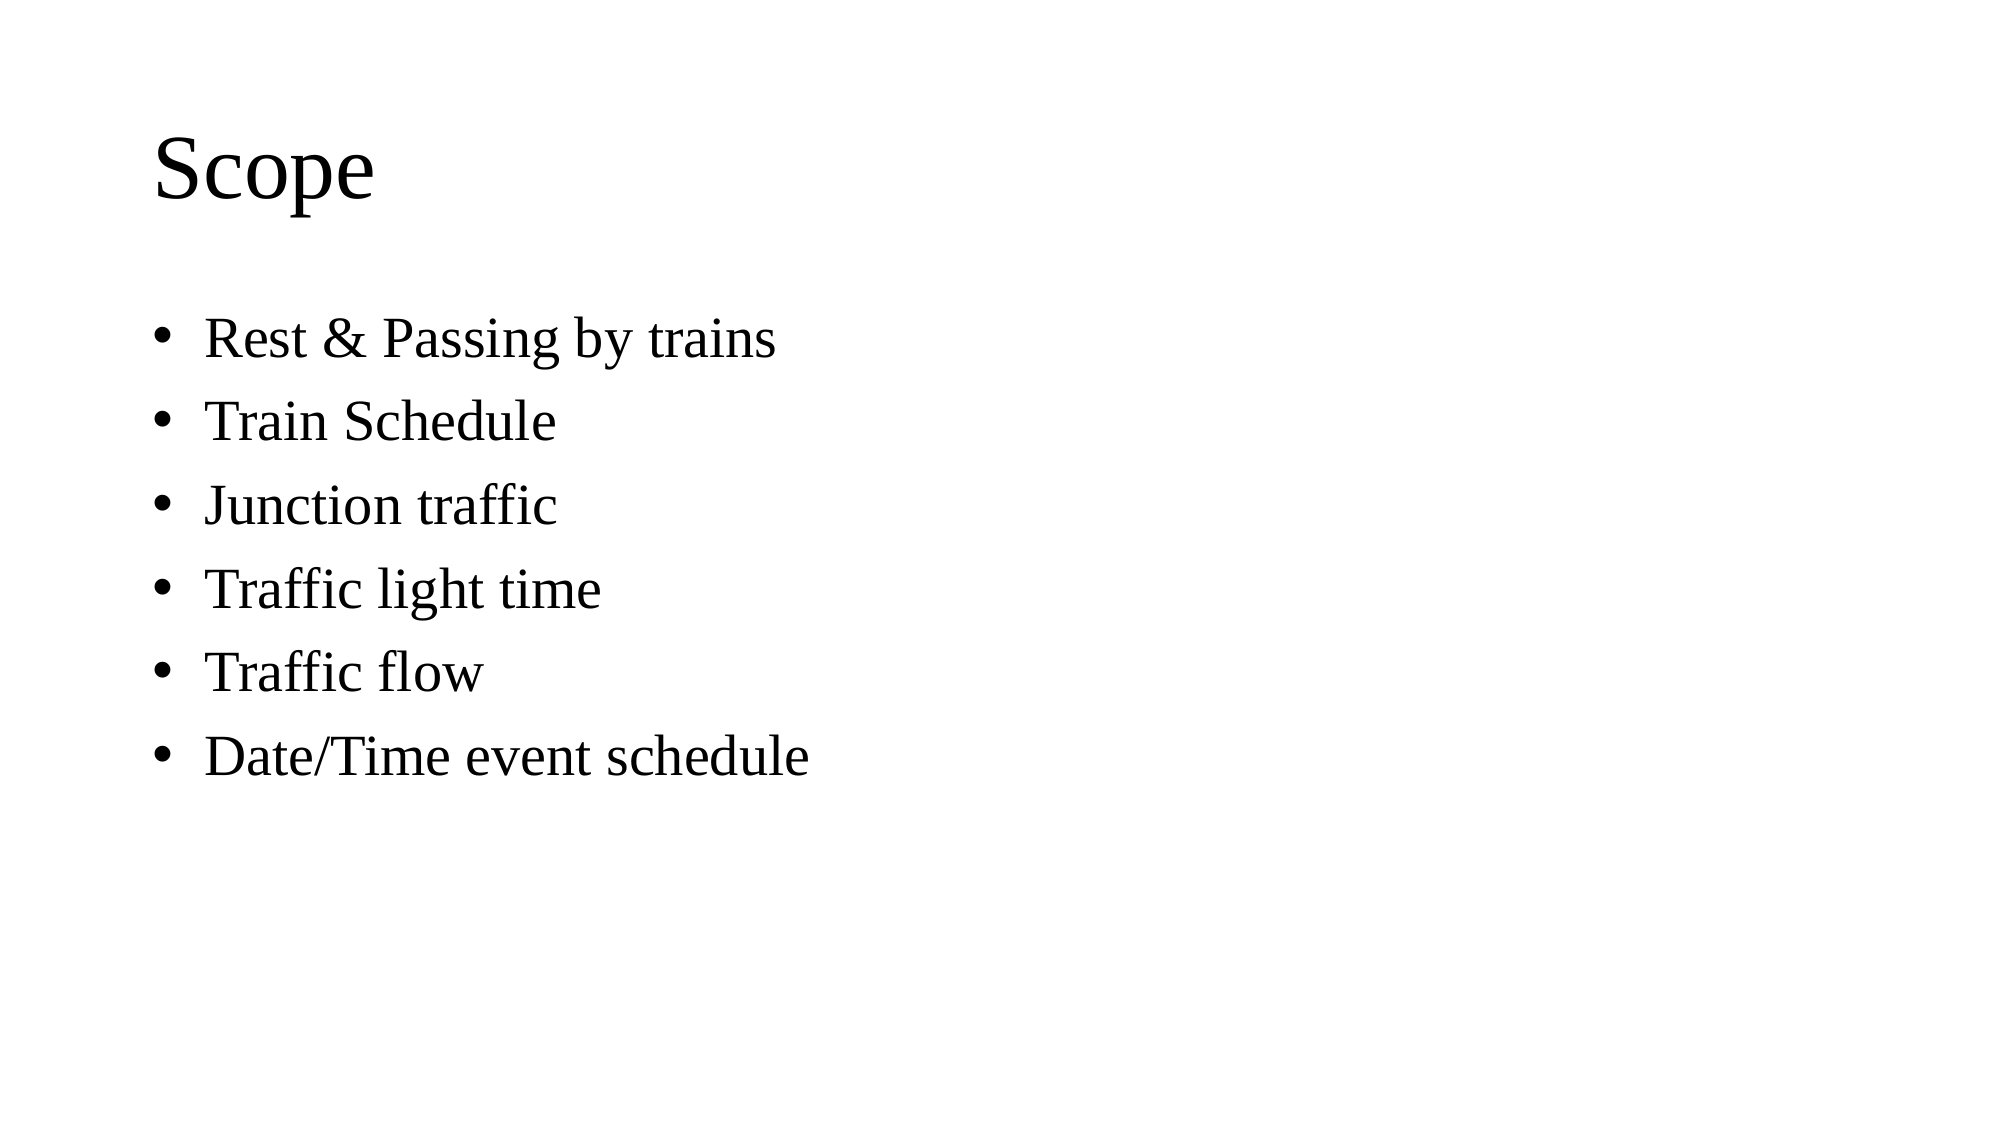

# Scope
 Rest & Passing by trains
 Train Schedule
 Junction traffic
 Traffic light time
 Traffic flow
 Date/Time event schedule